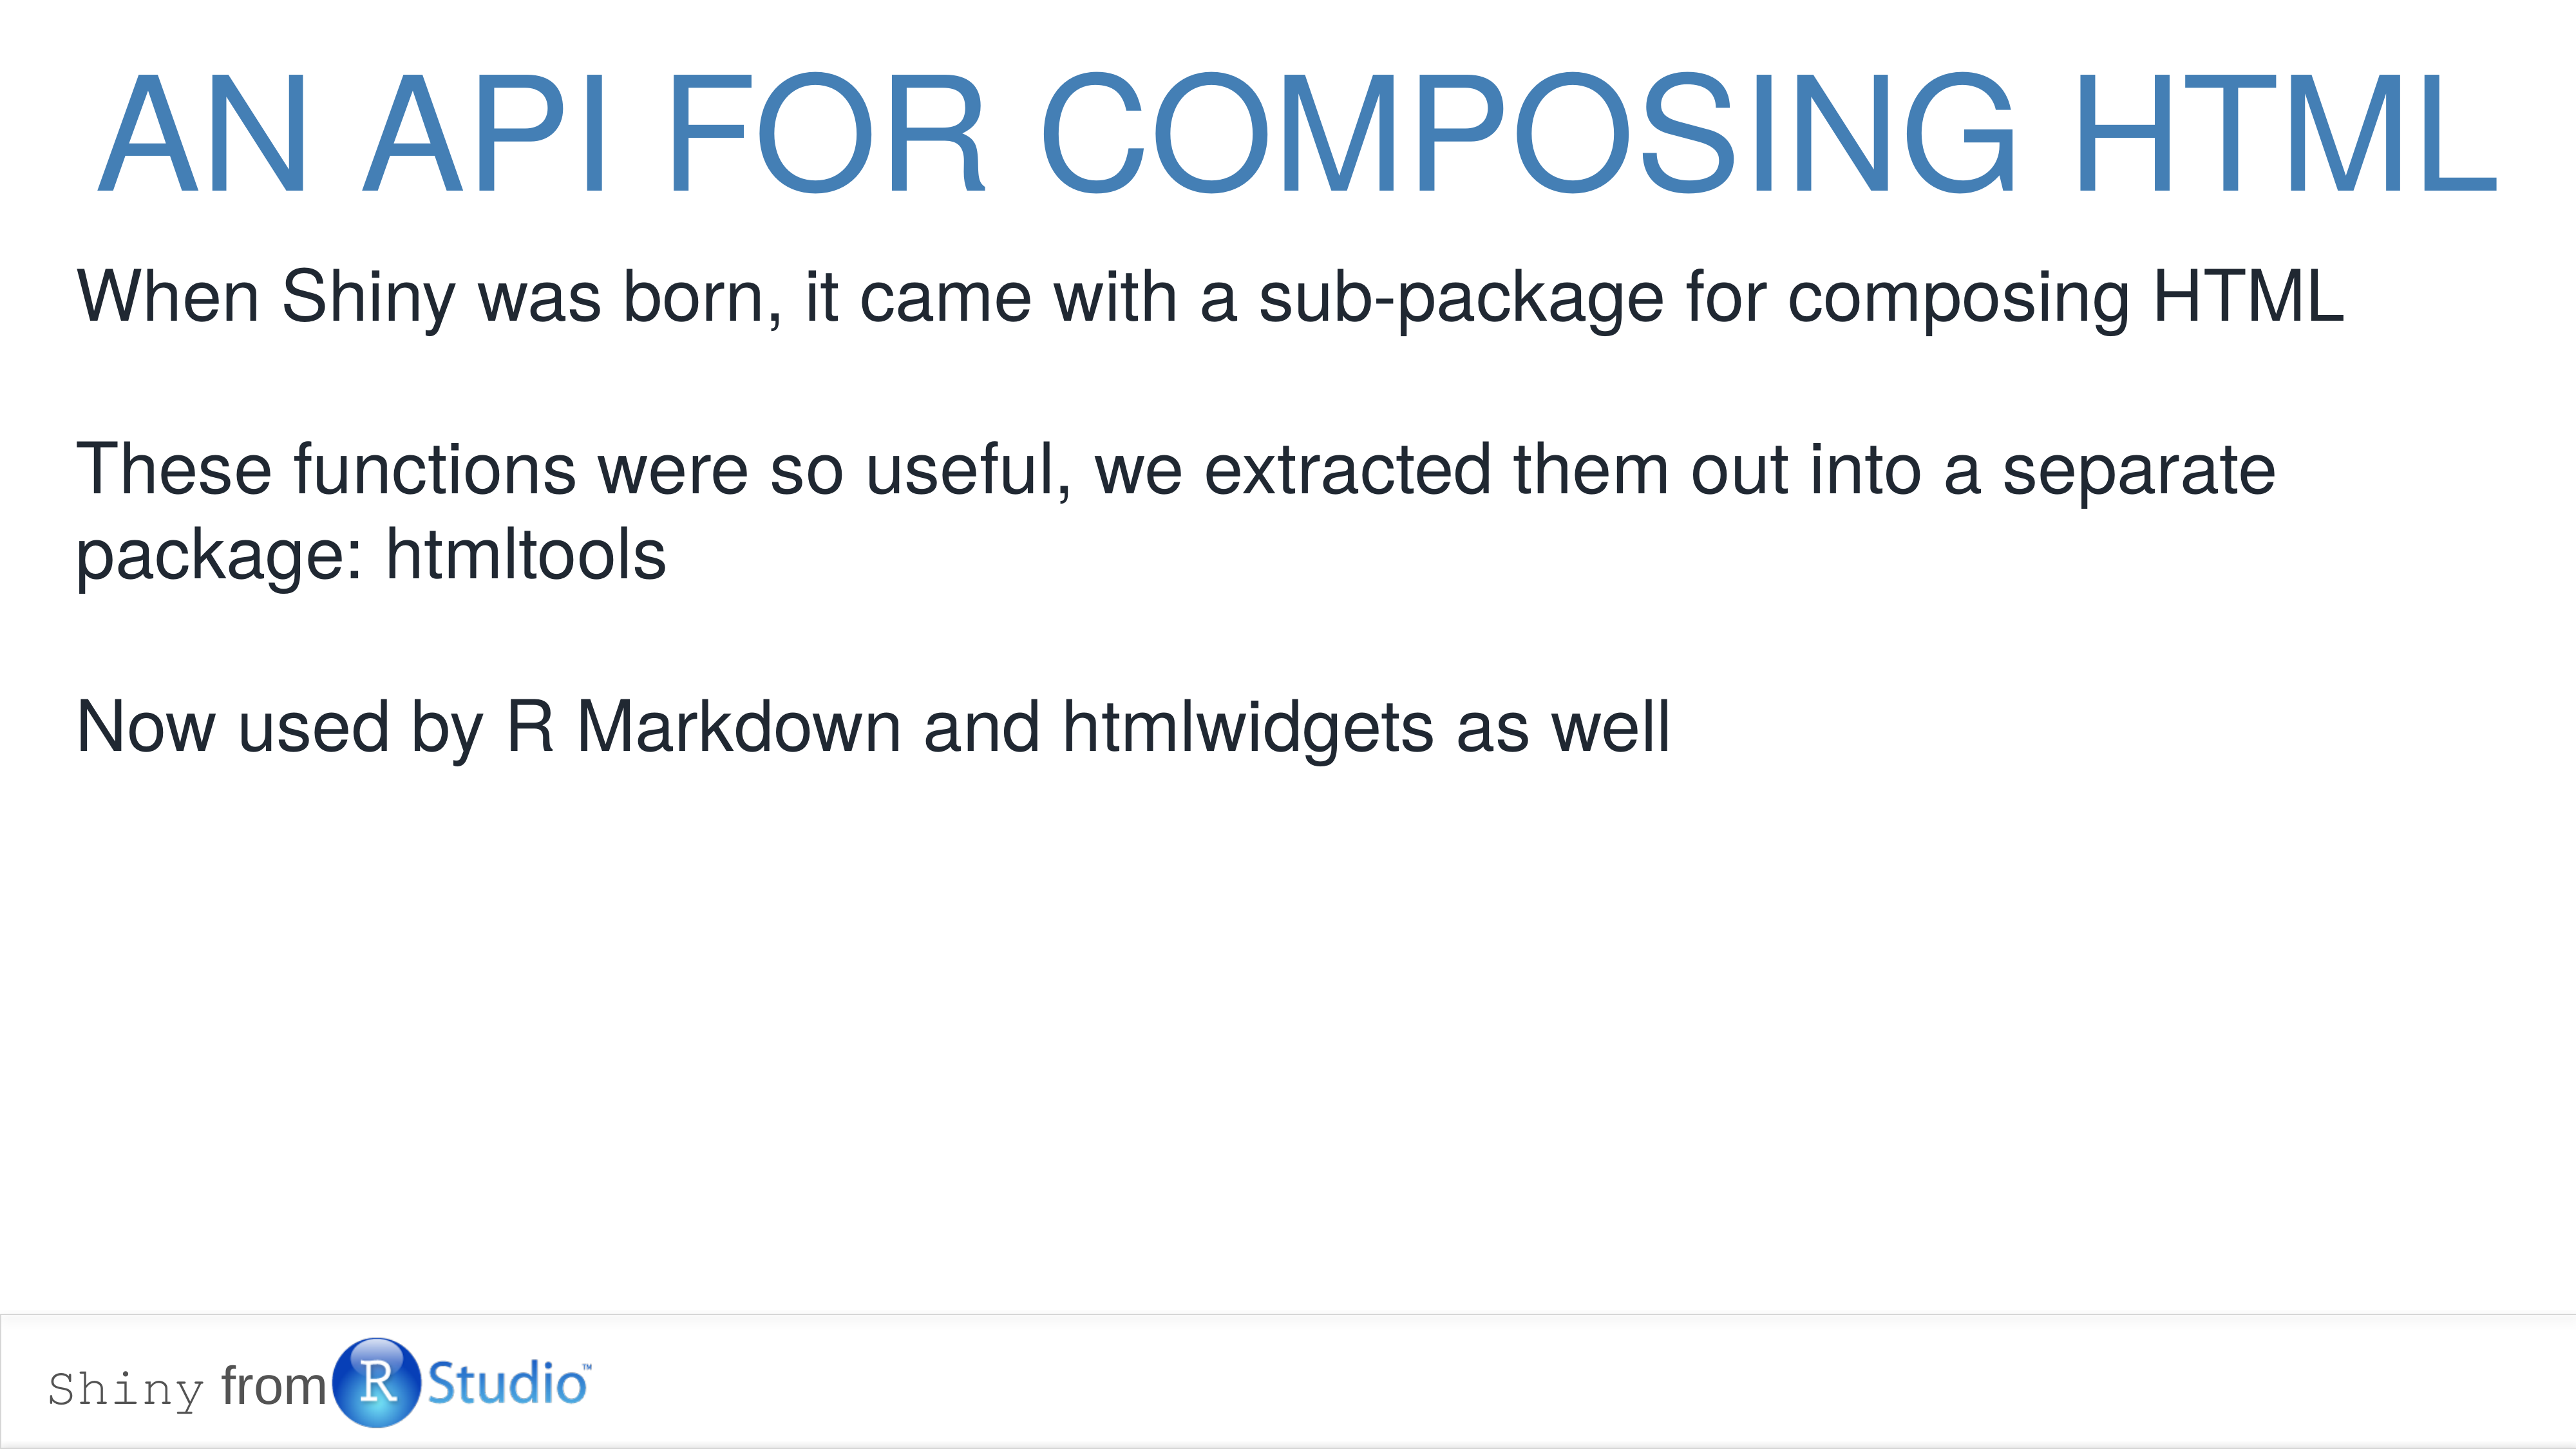

# An API for Composing HTML
When Shiny was born, it came with a sub-package for composing HTML
These functions were so useful, we extracted them out into a separate package: htmltools
Now used by R Markdown and htmlwidgets as well